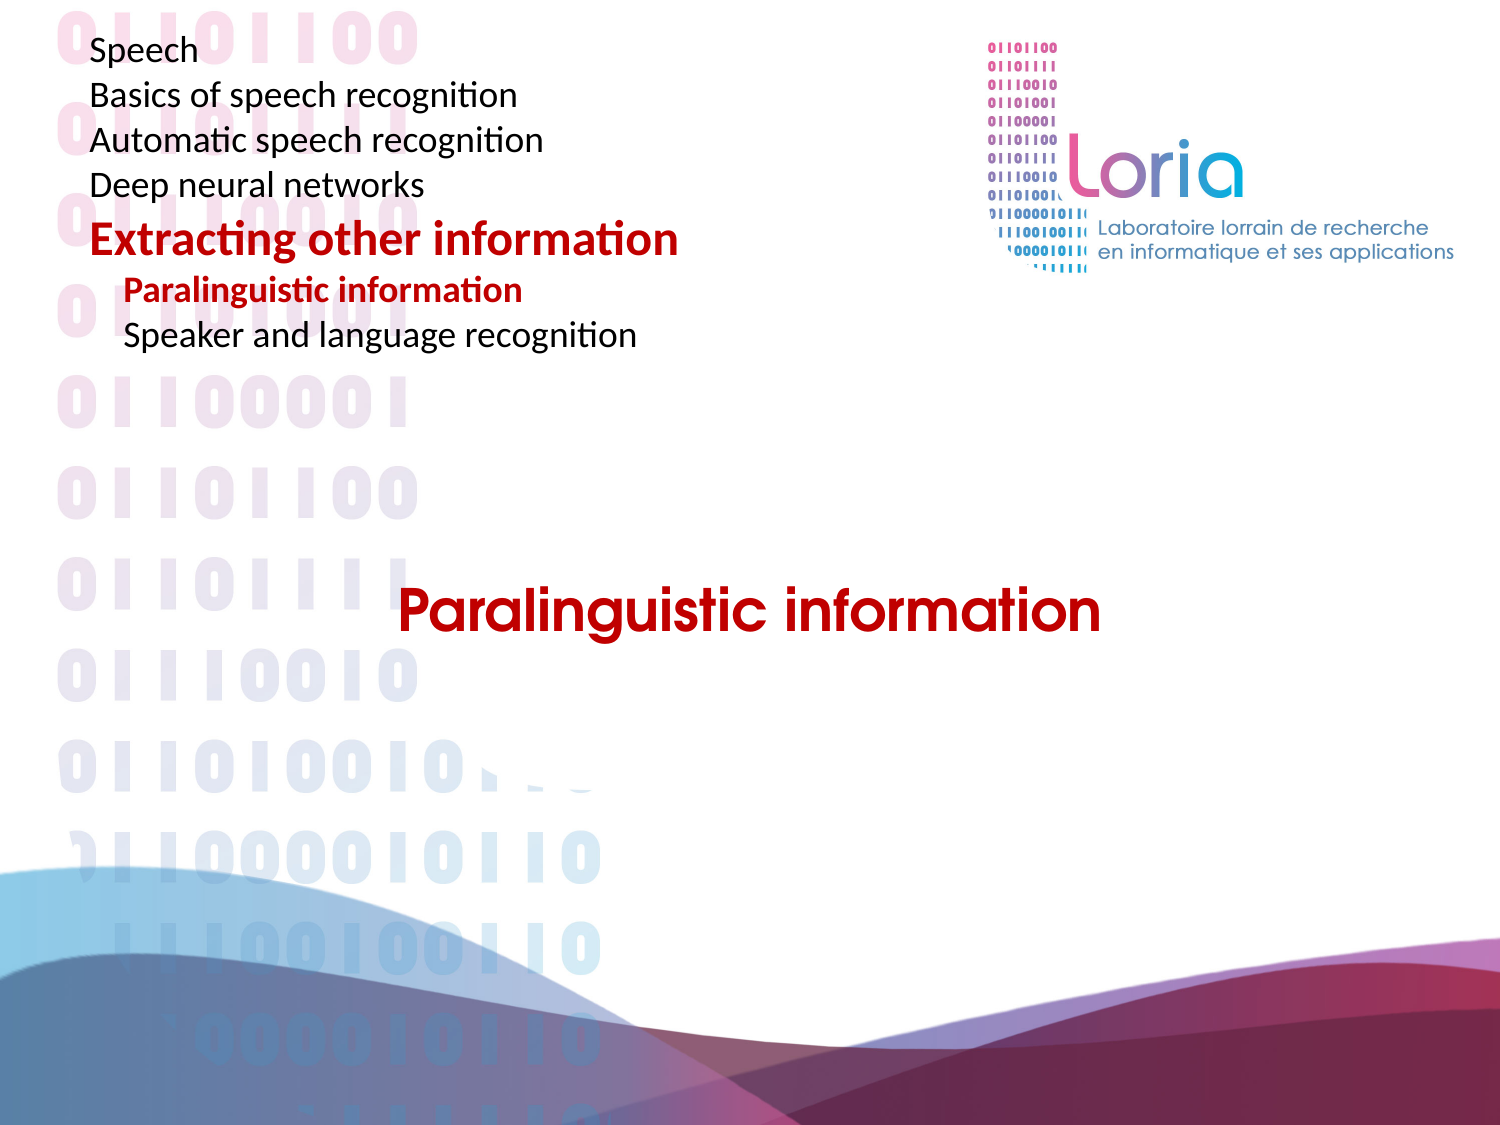

Speech
Basics of speech recognition
Automatic speech recognition
Deep neural networks
Extracting other information
    Paralinguistic information
    Speaker and language recognition
# Paralinguistic information